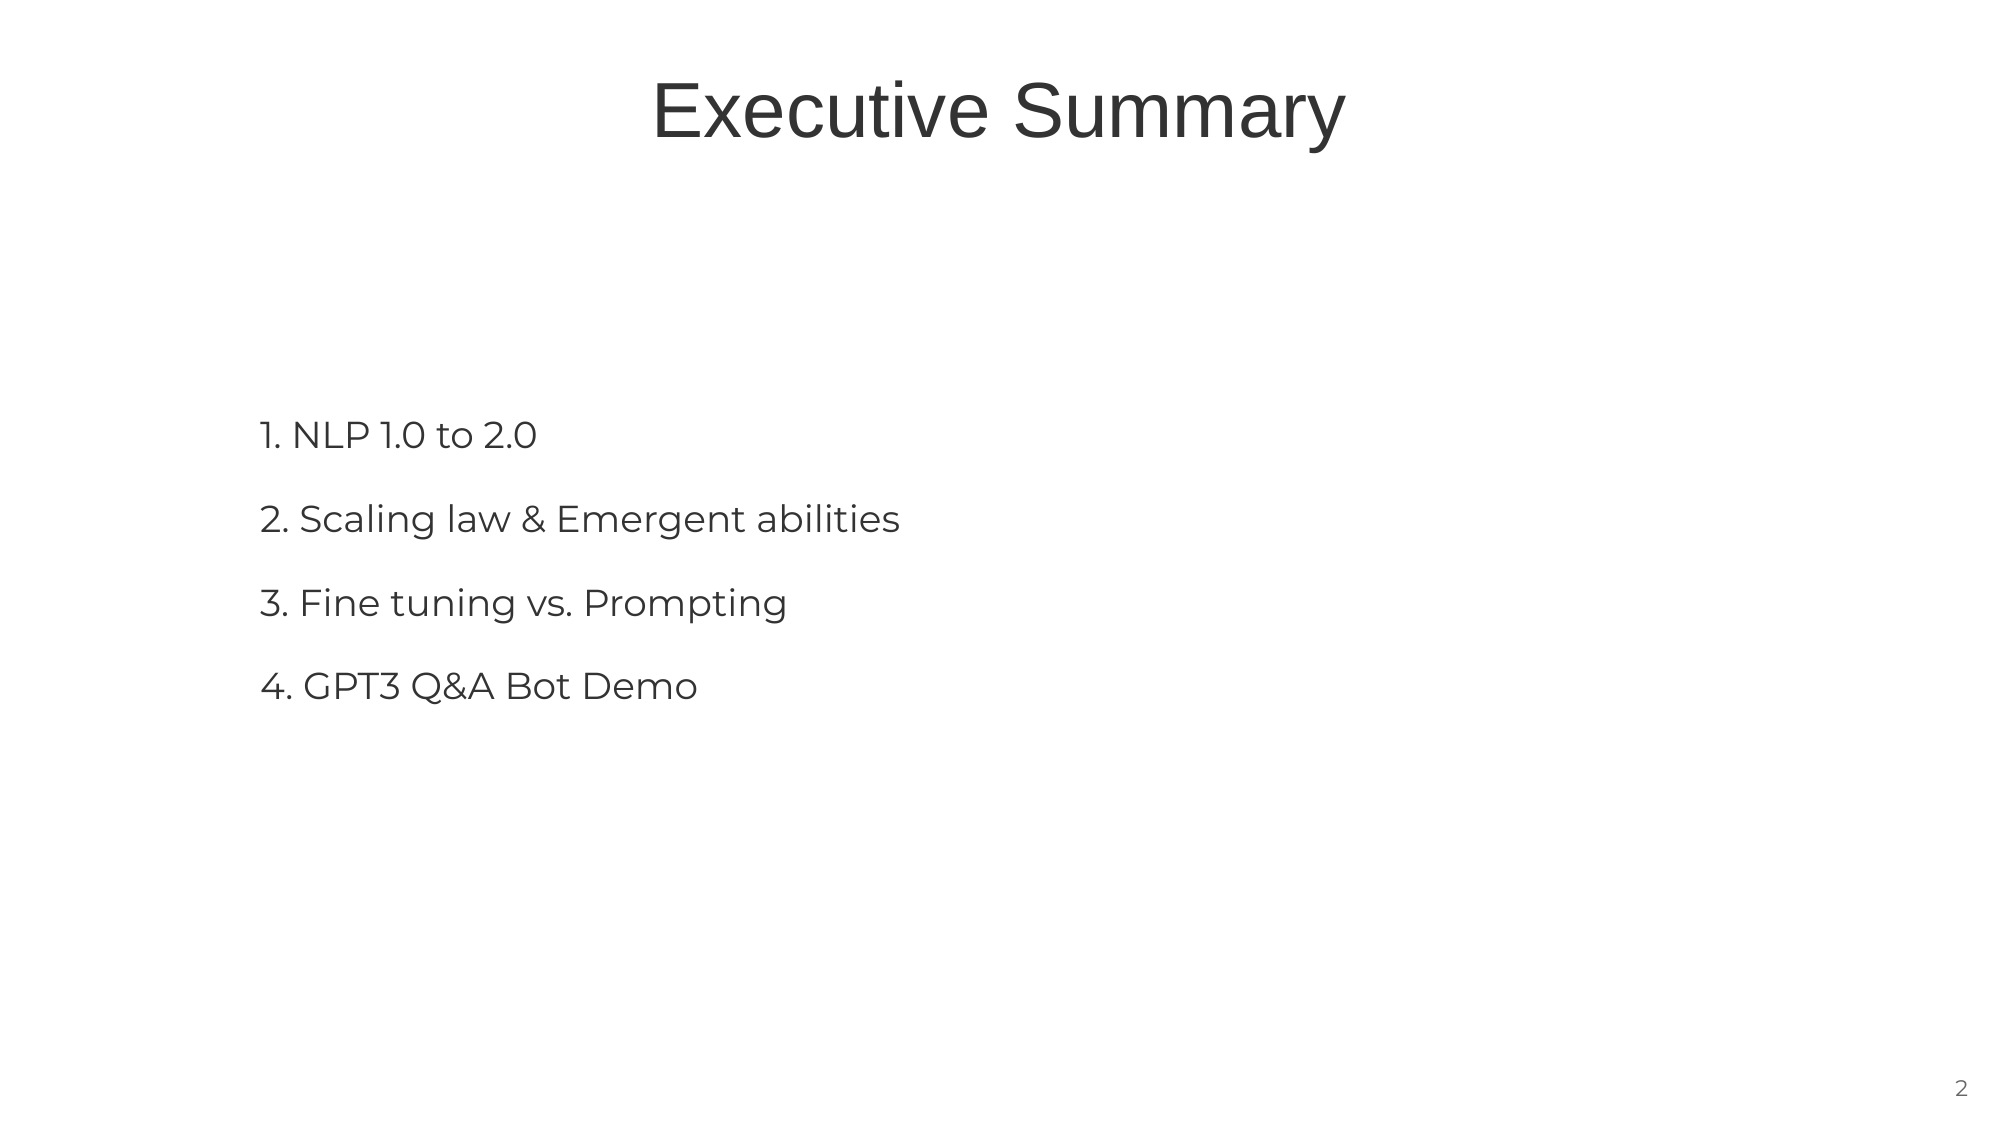

Executive Summary
1. NLP 1.0 to 2.0

2. Scaling law & Emergent abilities

3. Fine tuning vs. Prompting

4. GPT3 Q&A Bot Demo

2